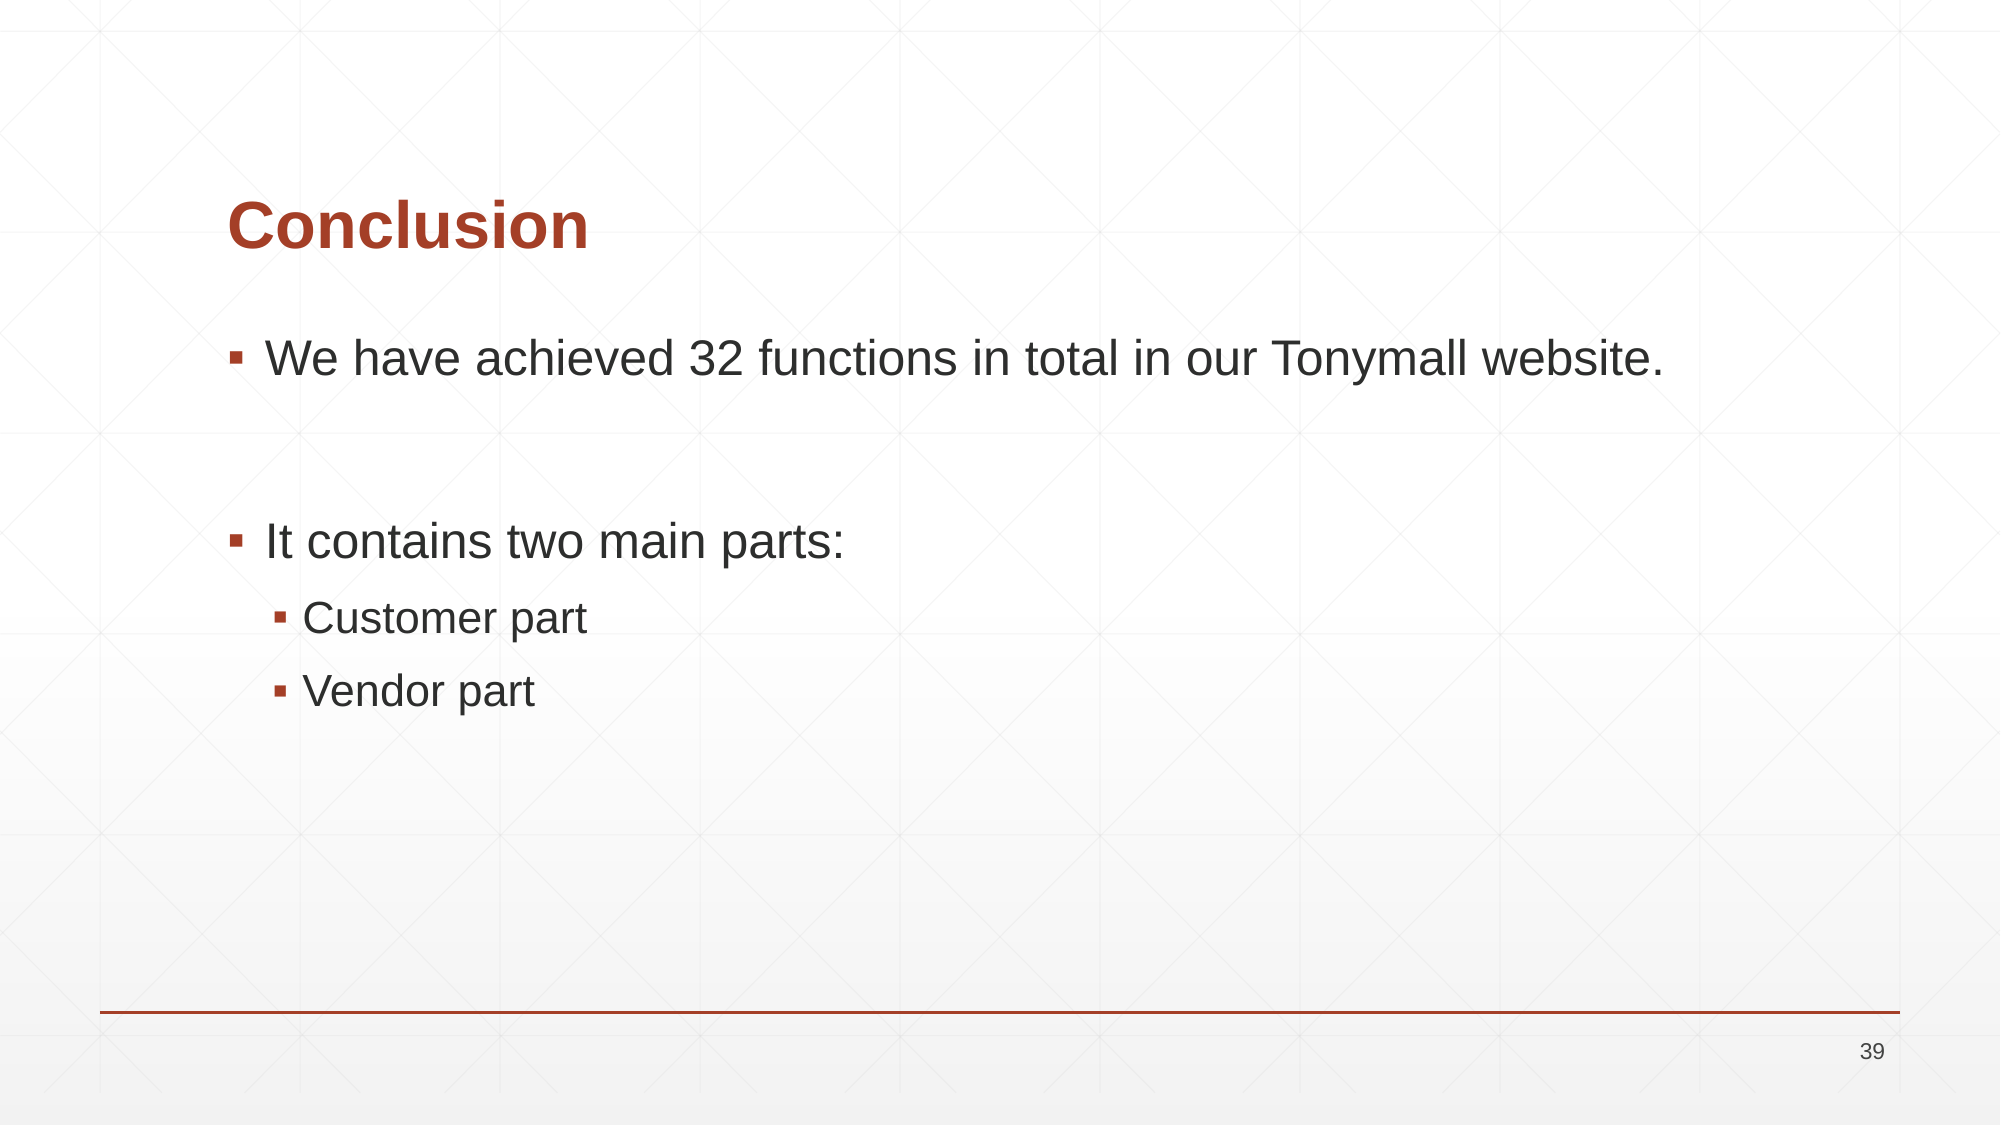

# Conclusion
We have achieved 32 functions in total in our Tonymall website.

It contains two main parts:
Customer part
Vendor part

39